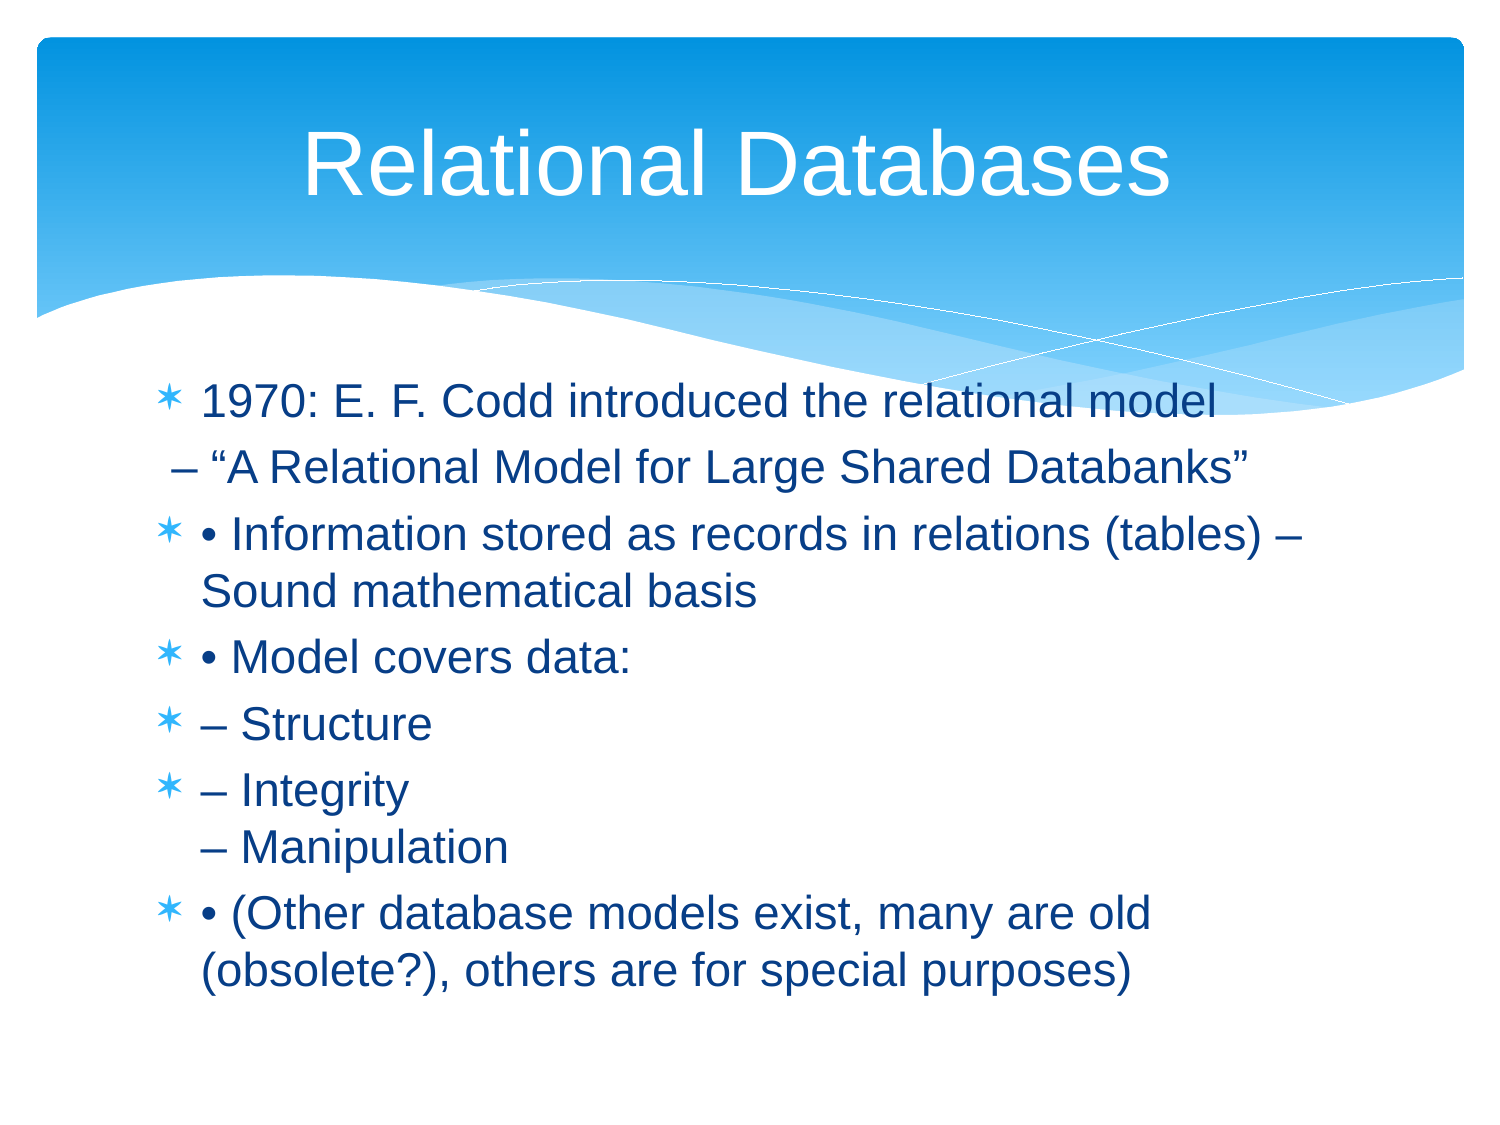

# Relational Databases
1970: E. F. Codd introduced the relational model
 ‒ “A Relational Model for Large Shared Databanks”
• Information stored as records in relations (tables) ‒ Sound mathematical basis
• Model covers data:
‒ Structure
‒ Integrity
‒ Manipulation
• (Other database models exist, many are old (obsolete?), others are for special purposes)